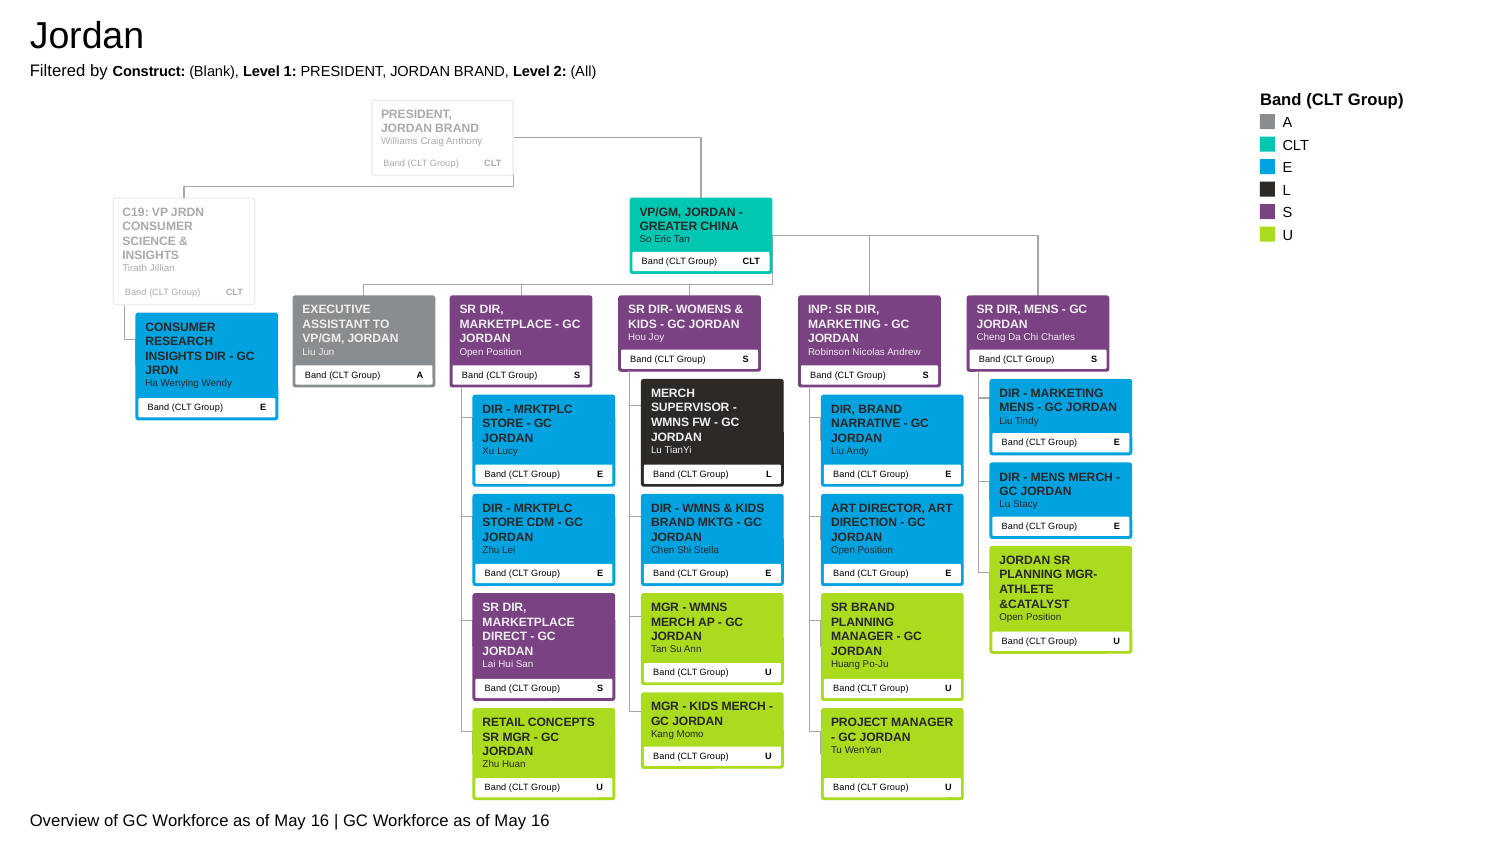

Jordan
Filtered by Construct: (Blank), Level 1: PRESIDENT, JORDAN BRAND, Level 2: (All)
Band (CLT Group)

A

CLT

E

L

S

U

PRESIDENT, JORDAN BRAND
Williams Craig Anthony

Band (CLT Group)
CLT

C19: VP JRDN CONSUMER SCIENCE & INSIGHTS
Tirath Jillian

Band (CLT Group)
CLT

VP/GM, JORDAN - GREATER CHINA
So Eric Tan

Band (CLT Group)
CLT

EXECUTIVE ASSISTANT TO VP/GM, JORDAN
Liu Jun

Band (CLT Group)
A

SR DIR, MARKETPLACE - GC JORDAN
Open Position

Band (CLT Group)
S

SR DIR- WOMENS & KIDS - GC JORDAN
Hou Joy

Band (CLT Group)
S

INP: SR DIR, MARKETING - GC JORDAN
Robinson Nicolas Andrew

Band (CLT Group)
S

SR DIR, MENS - GC JORDAN
Cheng Da Chi Charles

Band (CLT Group)
S

CONSUMER RESEARCH INSIGHTS DIR - GC JRDN
Ha Wenying Wendy

Band (CLT Group)
E

MERCH SUPERVISOR - WMNS FW - GC JORDAN
Lu TianYi

Band (CLT Group)
L

DIR - MARKETING MENS - GC JORDAN
Liu Tindy

Band (CLT Group)
E

DIR - MRKTPLC STORE - GC JORDAN
Xu Lucy

Band (CLT Group)
E

DIR, BRAND NARRATIVE - GC JORDAN
Liu Andy

Band (CLT Group)
E

DIR - MENS MERCH - GC JORDAN
Lu Stacy

Band (CLT Group)
E

DIR - MRKTPLC STORE CDM - GC JORDAN
Zhu Lei

Band (CLT Group)
E

DIR - WMNS & KIDS BRAND MKTG - GC JORDAN
Chen Shi Stella

Band (CLT Group)
E

ART DIRECTOR, ART DIRECTION - GC JORDAN
Open Position

Band (CLT Group)
E

JORDAN SR PLANNING MGR-ATHLETE &CATALYST
Open Position

Band (CLT Group)
U

SR DIR, MARKETPLACE DIRECT - GC JORDAN
Lai Hui San

Band (CLT Group)
S

MGR - WMNS MERCH AP - GC JORDAN
Tan Su Ann

Band (CLT Group)
U

SR BRAND PLANNING MANAGER - GC JORDAN
Huang Po-Ju

Band (CLT Group)
U

MGR - KIDS MERCH - GC JORDAN
Kang Momo

Band (CLT Group)
U

RETAIL CONCEPTS SR MGR - GC JORDAN
Zhu Huan

Band (CLT Group)
U

PROJECT MANAGER - GC JORDAN
Tu WenYan

Band (CLT Group)
U
Overview of GC Workforce as of May 16 | GC Workforce as of May 16